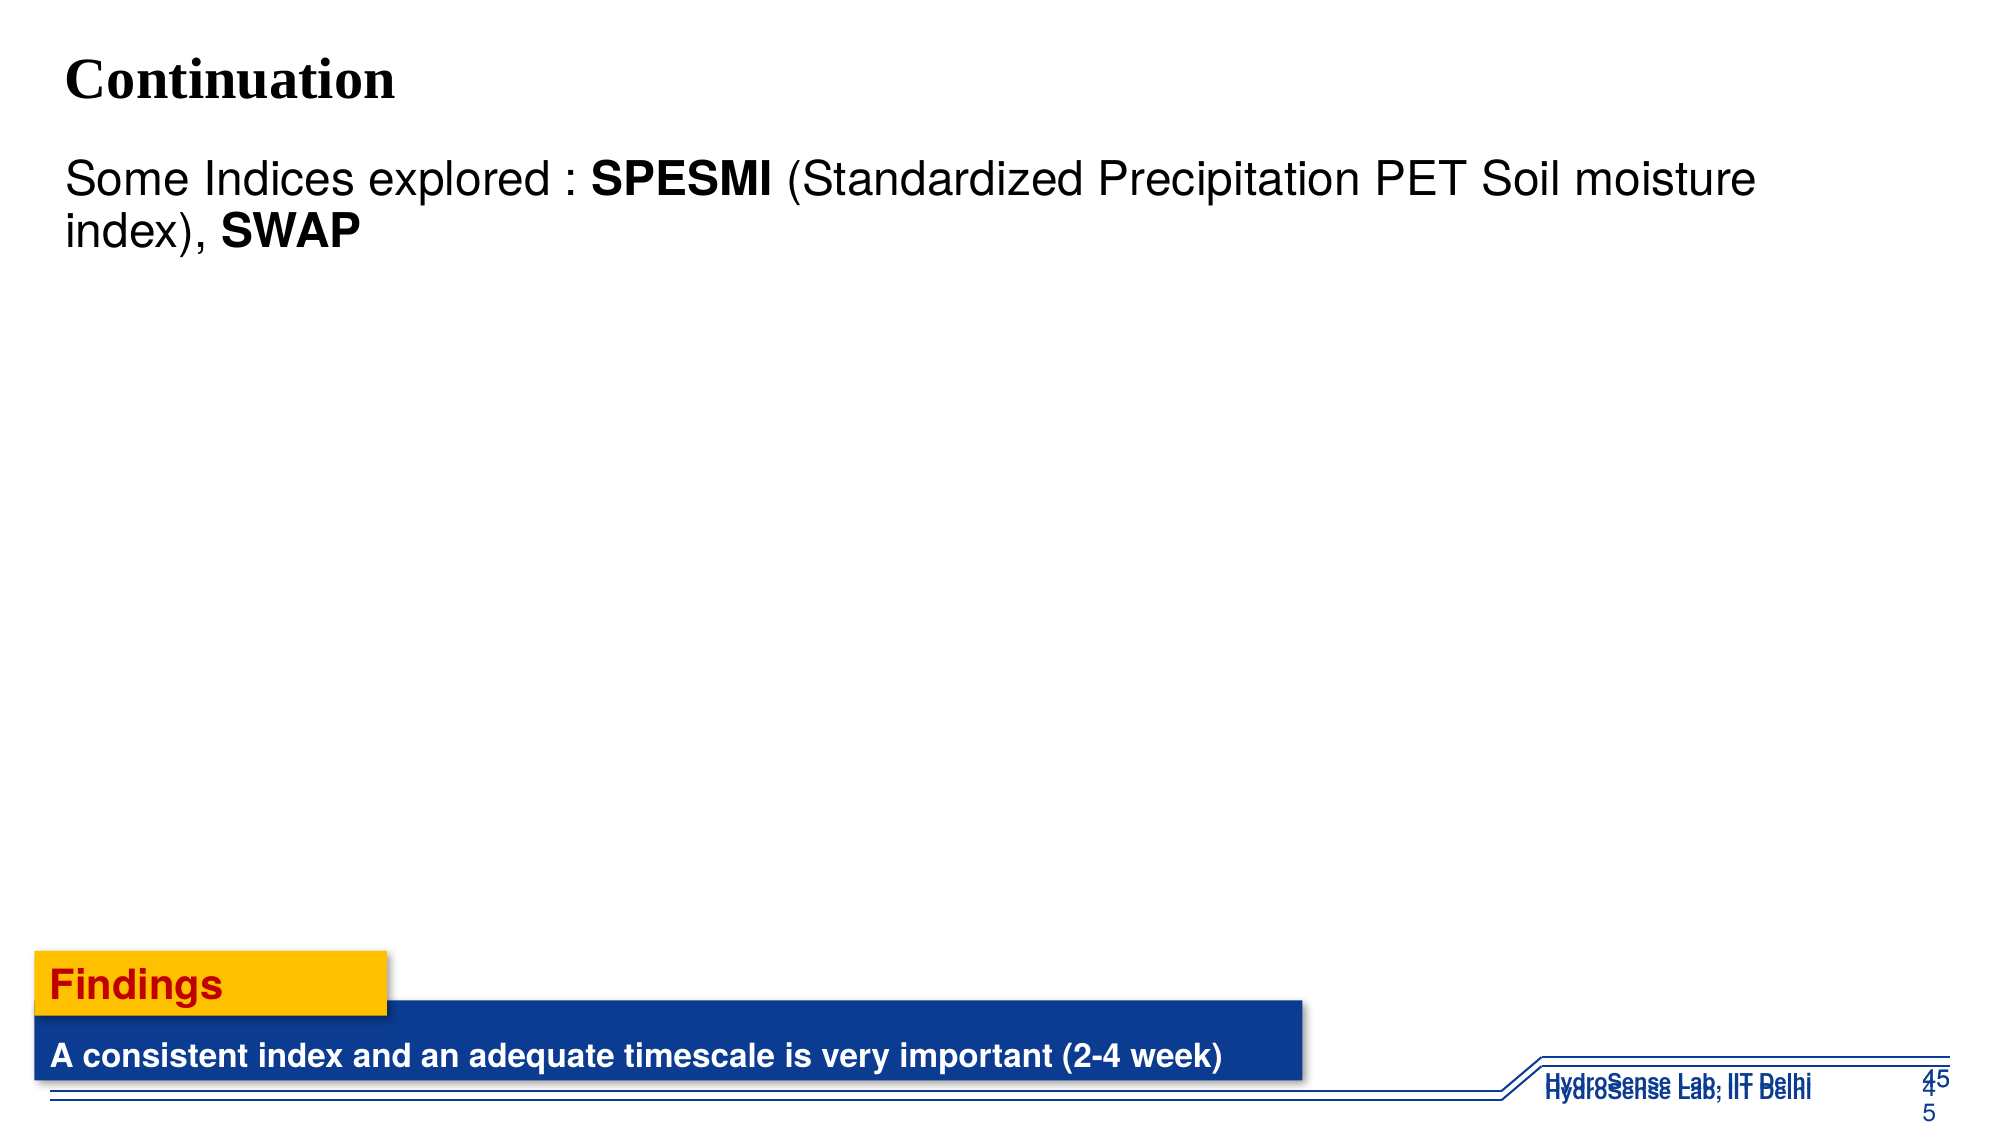

Continuation
Some Indices explored : SPESMI (Standardized Precipitation PET Soil moisture index), SWAP
Findings
A consistent index and an adequate timescale is very important (2-4 week)
HydroSense Lab, IIT Delhi
45